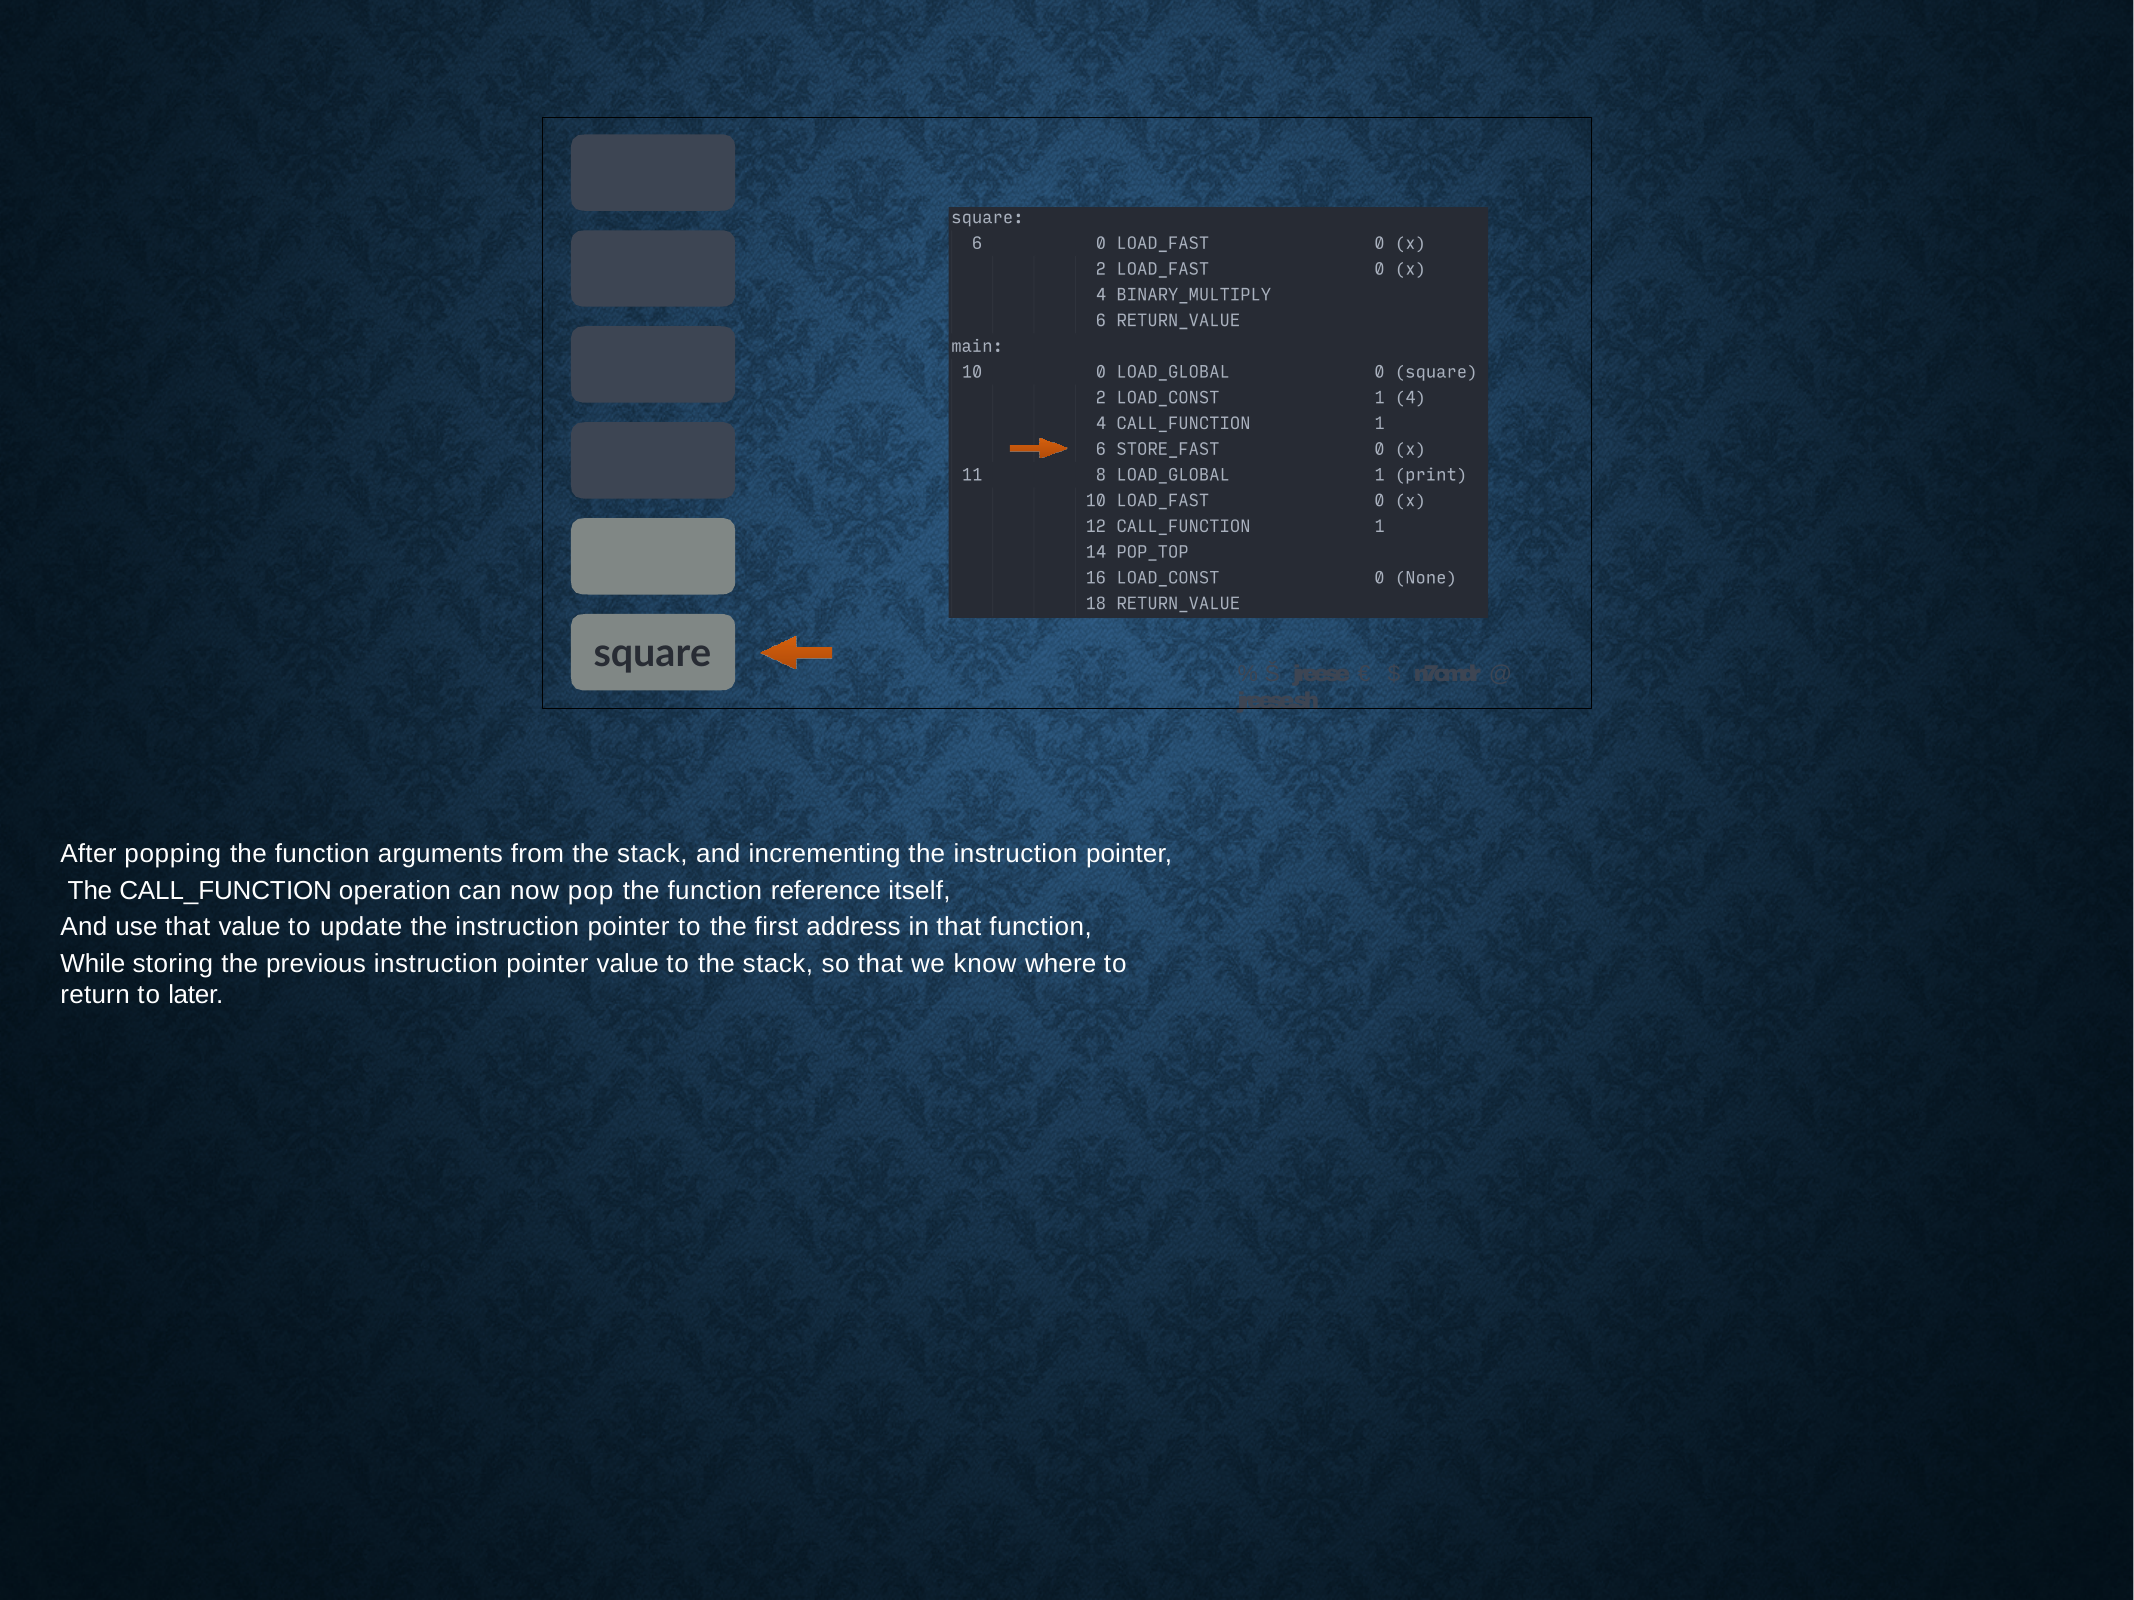

square

% Š jreese € $ n7cmdr @ jreese.sh
After popping the function arguments from the stack, and incrementing the instruction pointer,  The CALL_FUNCTION operation can now pop the function reference itself,
And use that value to update the instruction pointer to the first address in that function,
While storing the previous instruction pointer value to the stack, so that we know where to return to later.